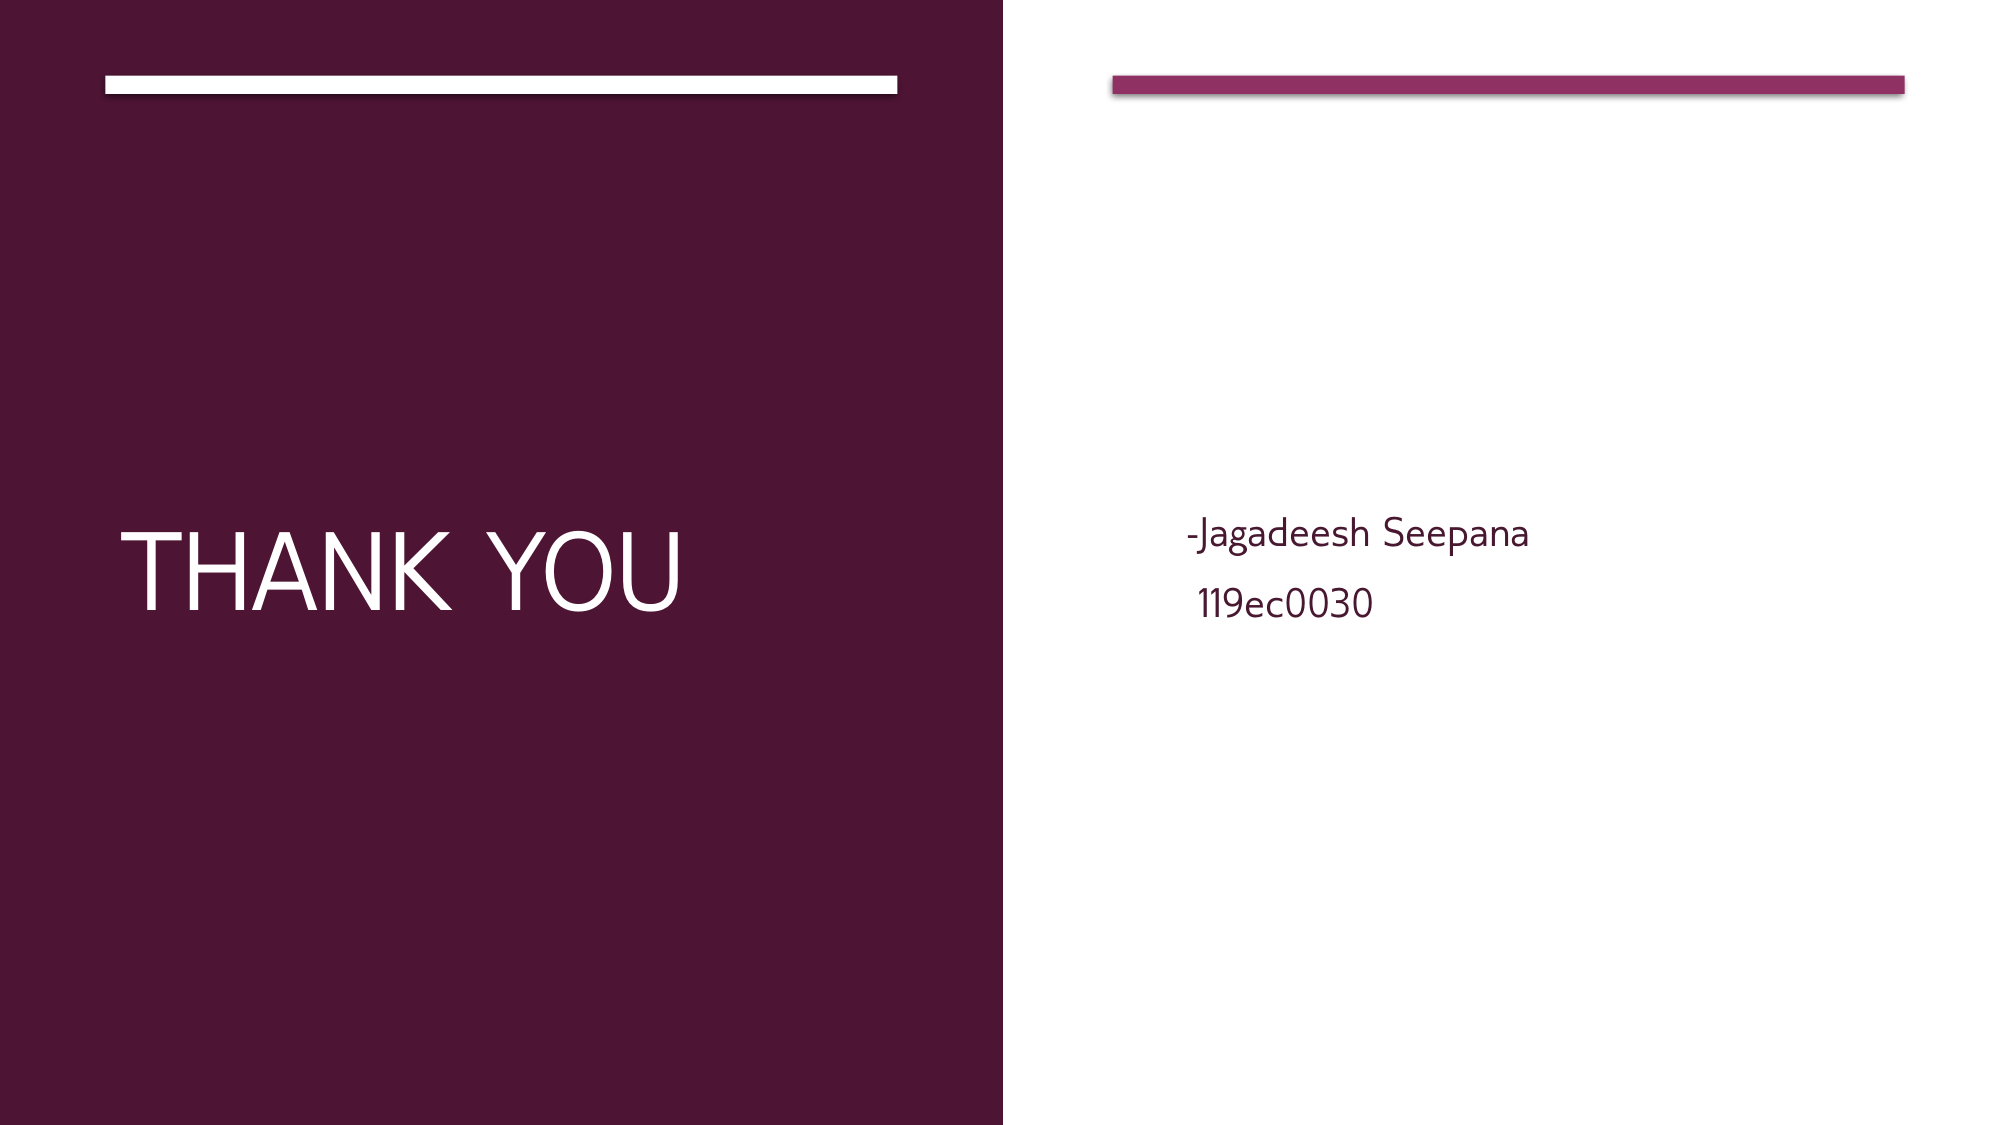

# Thank you
     -Jagadeesh Seepana
      119ec0030